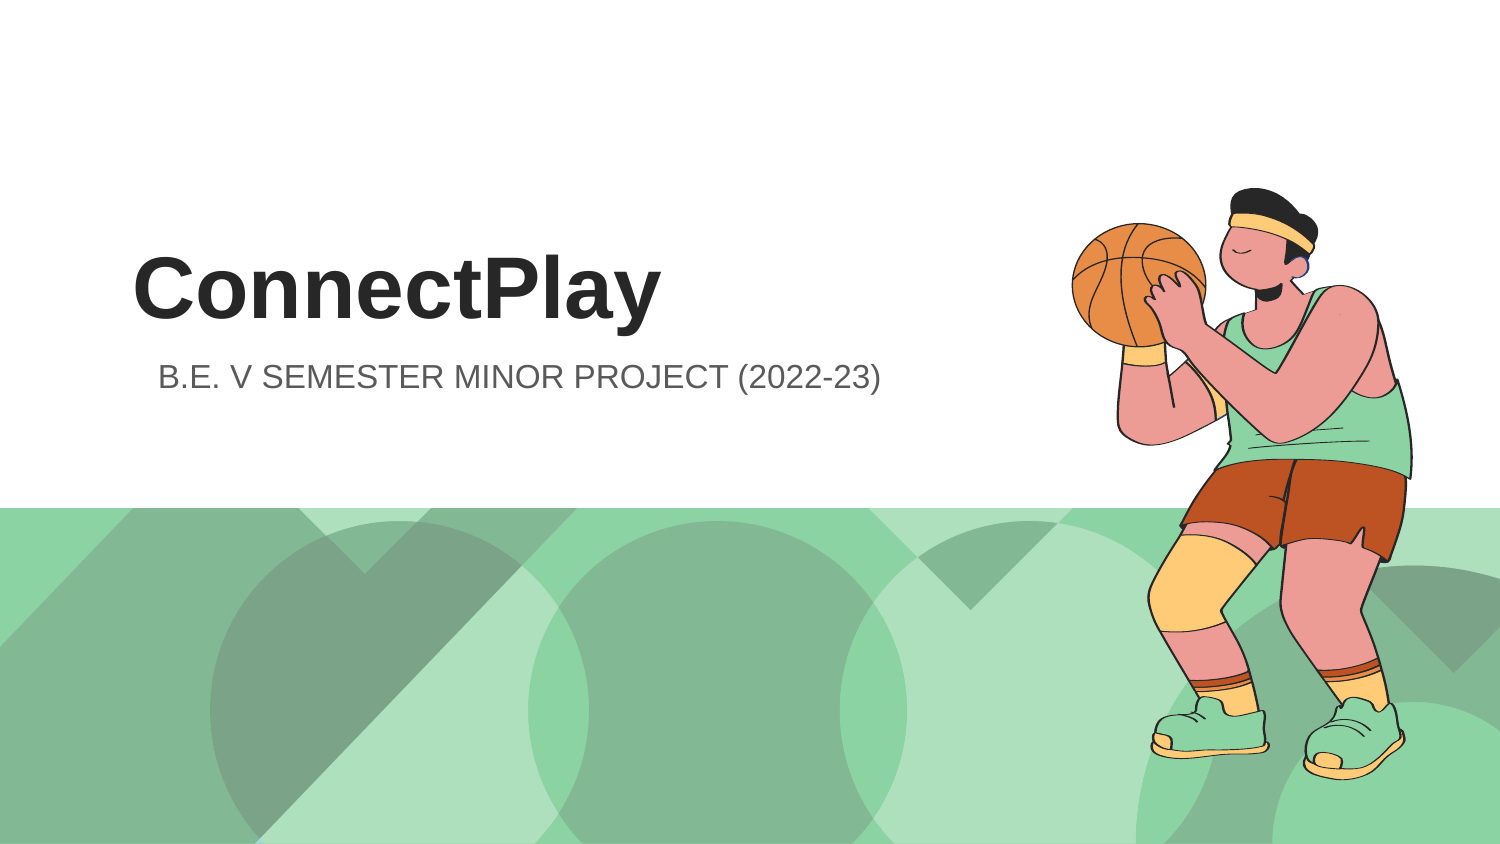

# ConnectPlay

B.E. V SEMESTER MINOR PROJECT (2022-23)